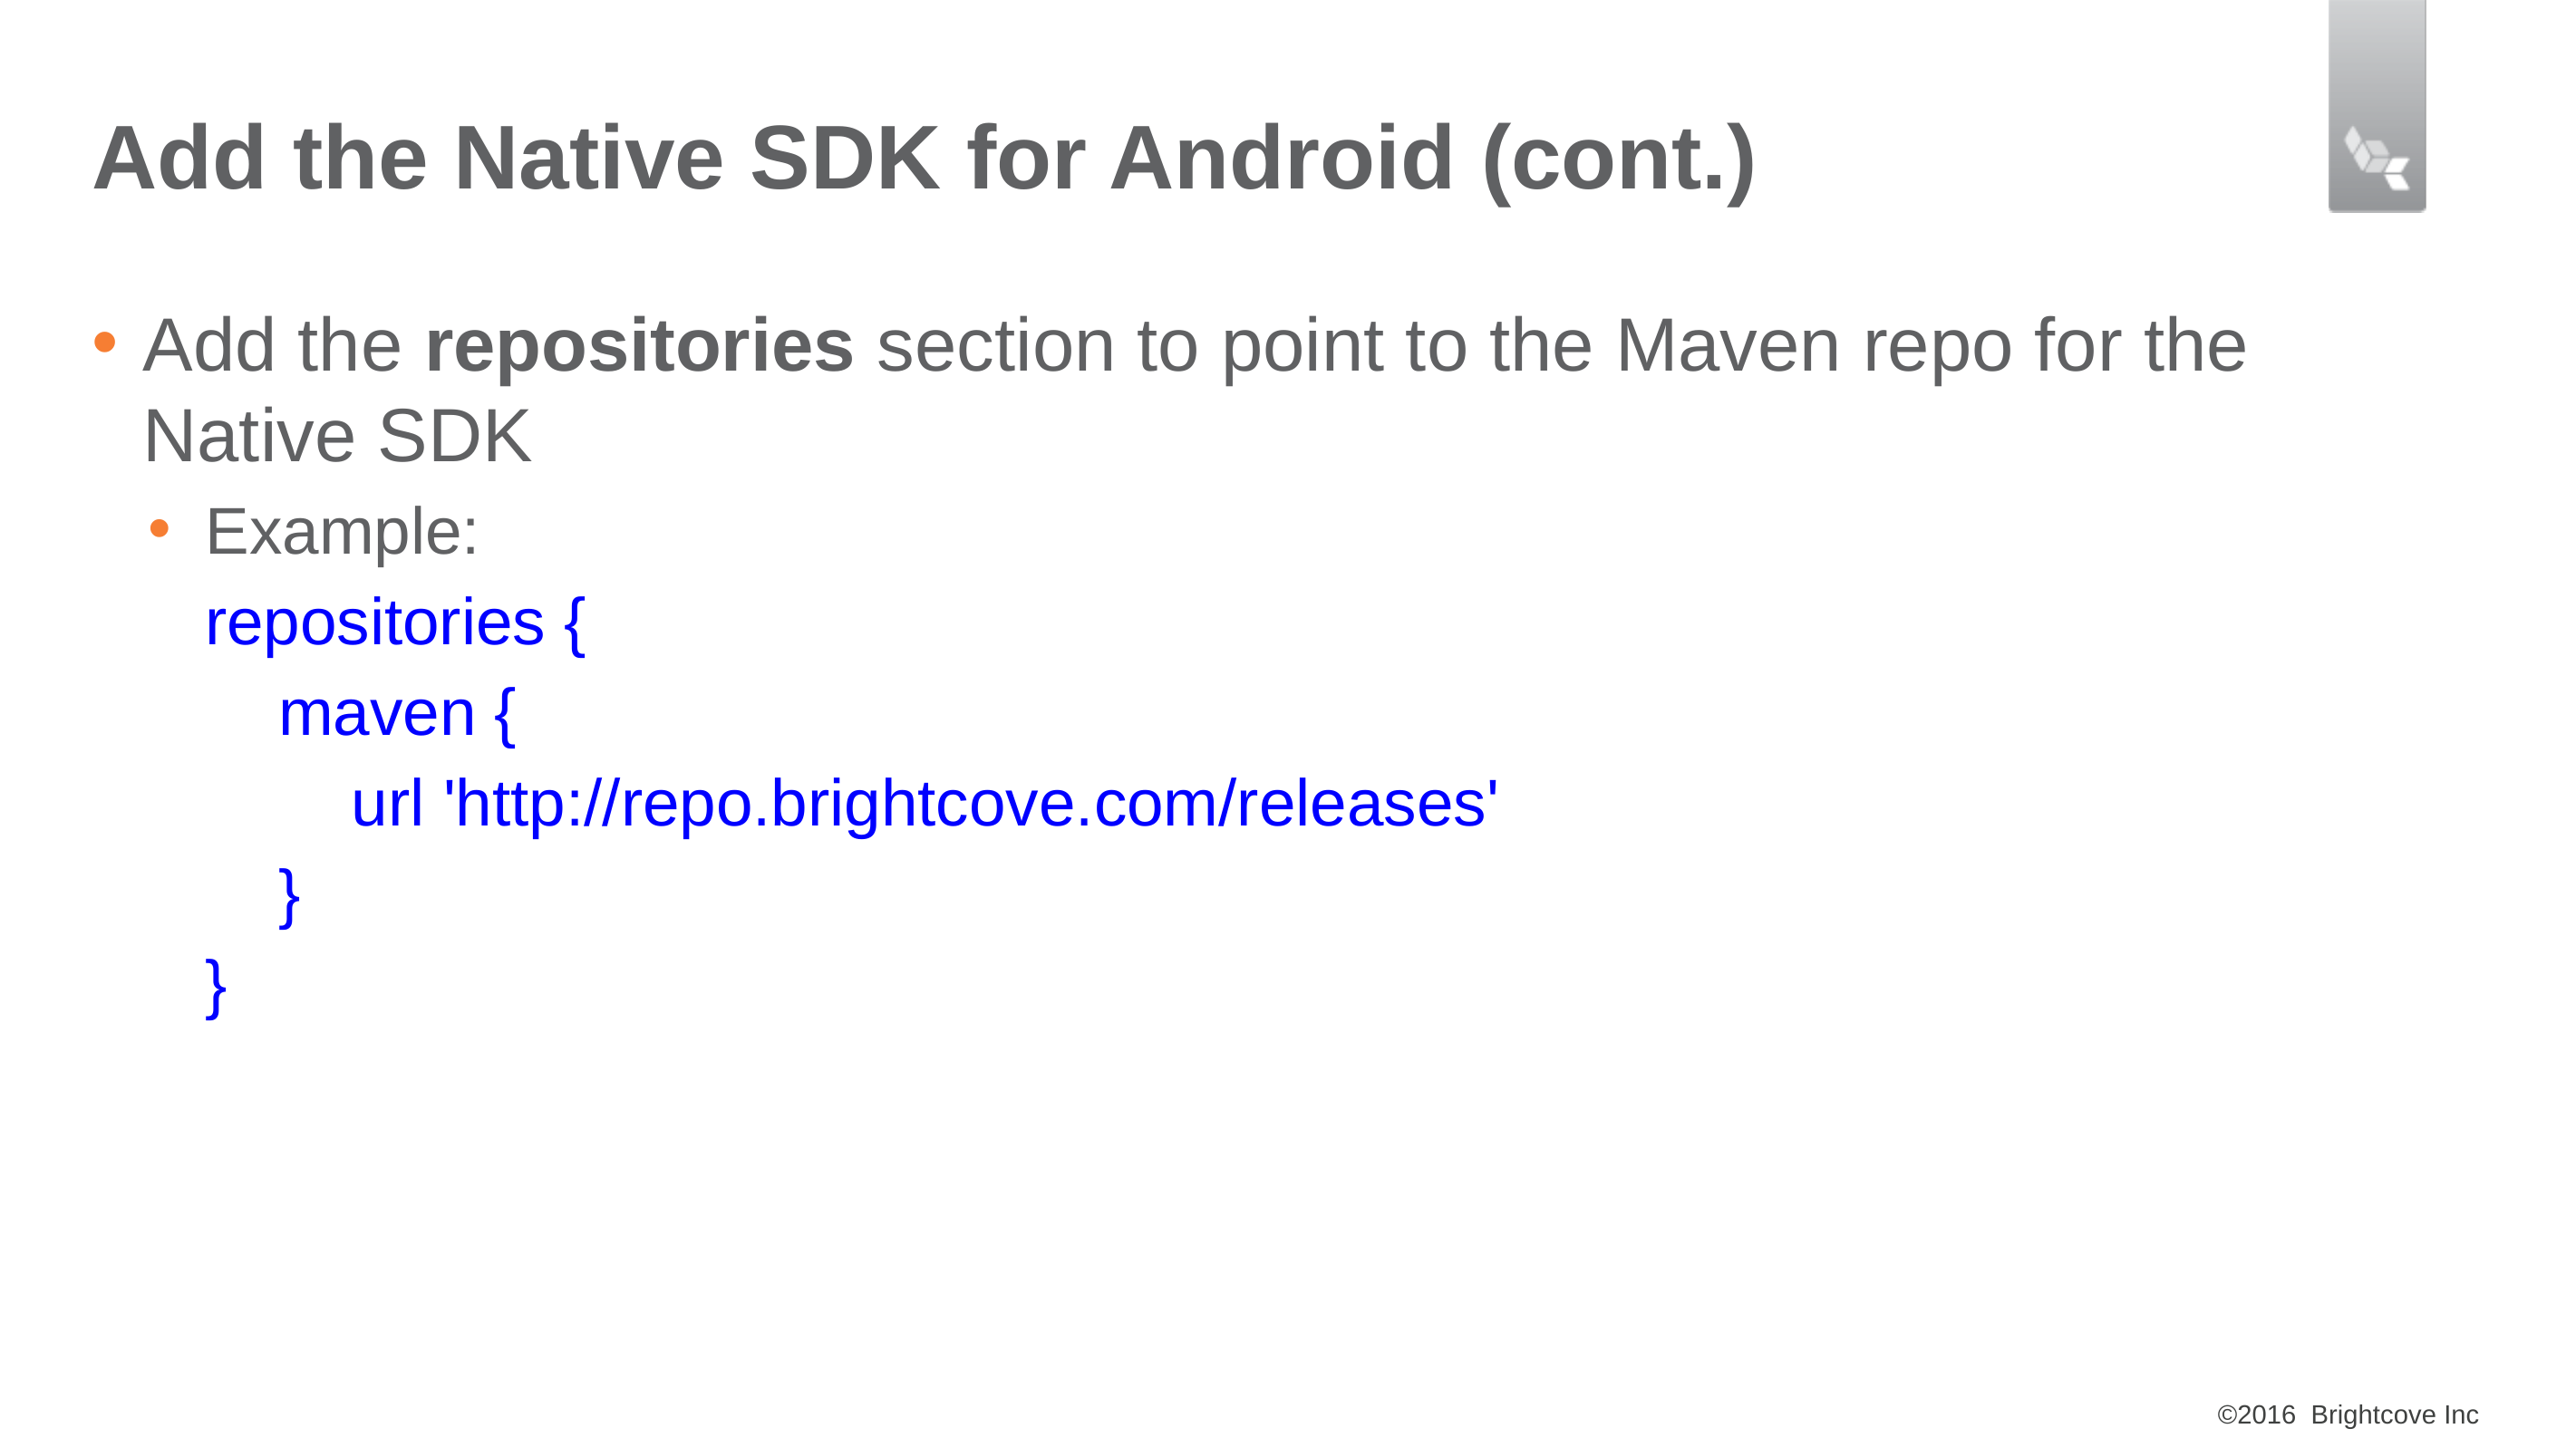

# Add the Native SDK for Android (cont.)
Add the repositories section to point to the Maven repo for the Native SDK
Example:
repositories {
    maven {
        url 'http://repo.brightcove.com/releases'
    }
}
19